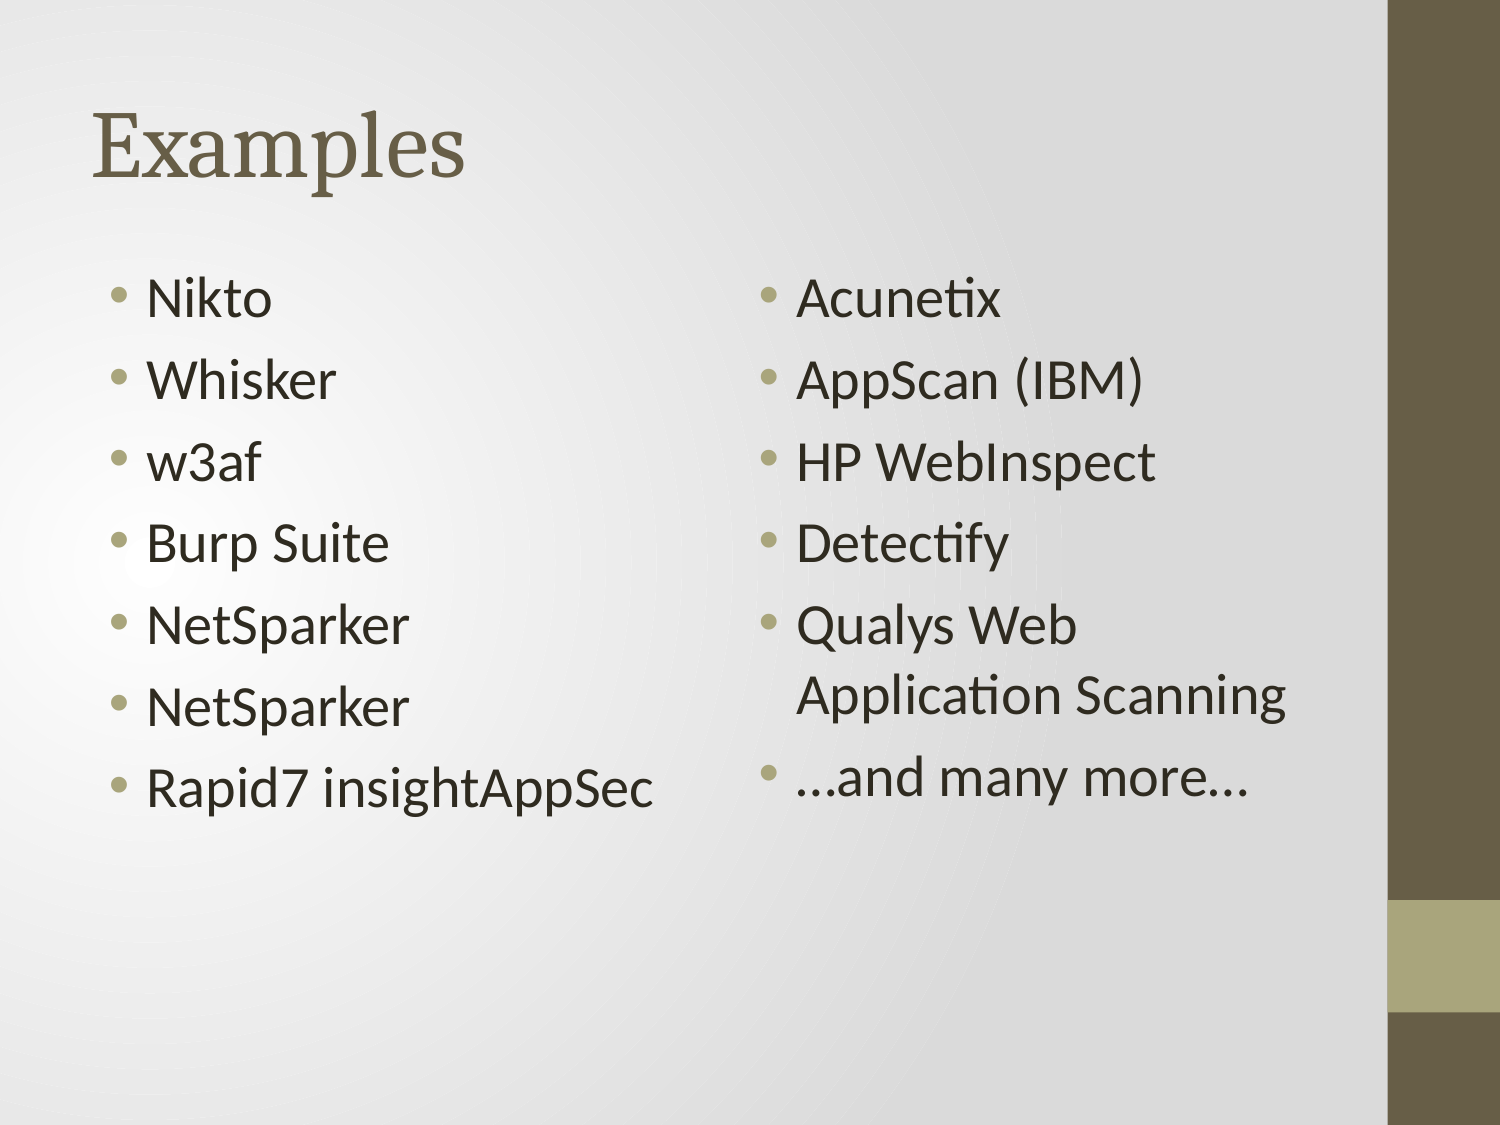

# Examples
Nikto
Whisker
w3af
Burp Suite
NetSparker
NetSparker
Rapid7 insightAppSec

Acunetix
AppScan (IBM)
HP WebInspect
Detectify
Qualys Web Application Scanning
…and many more…